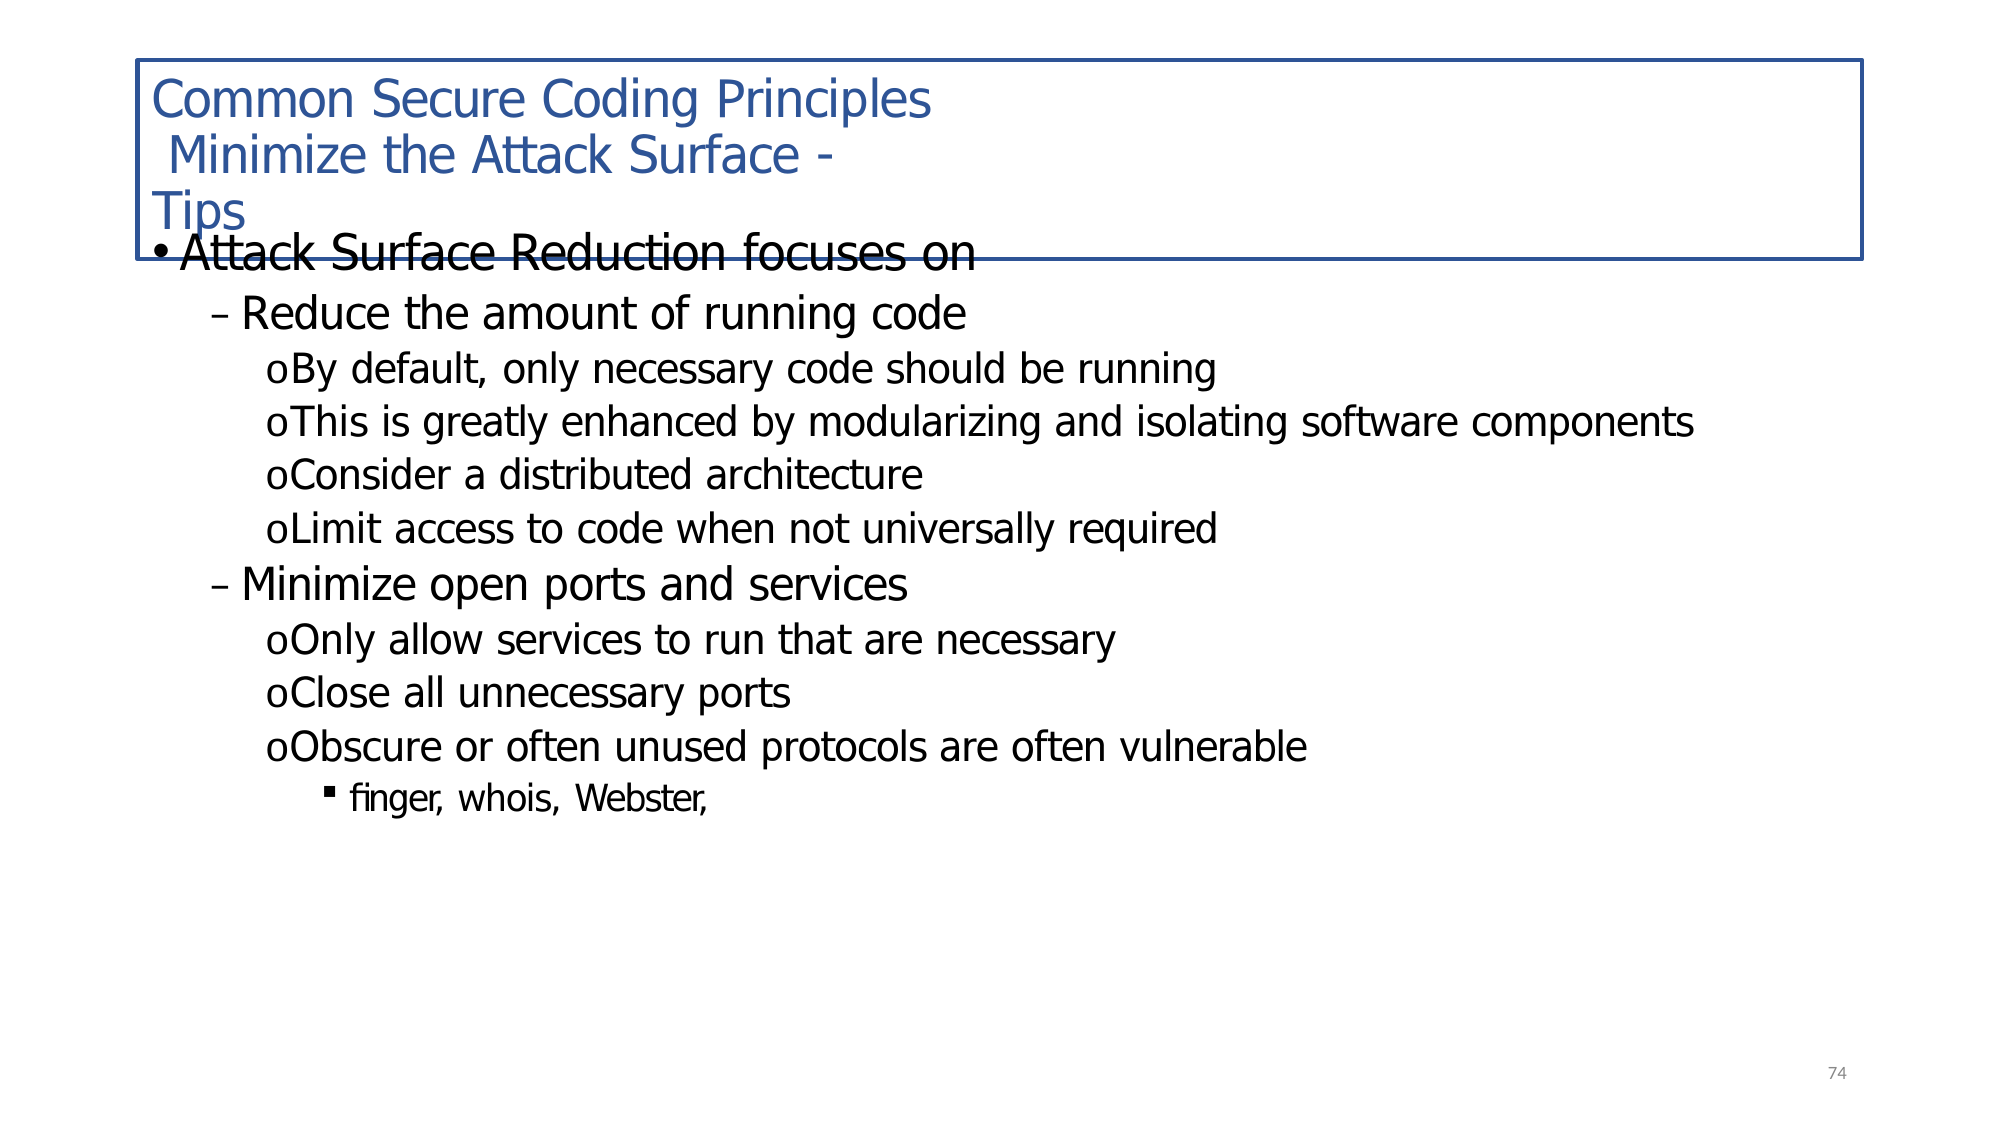

# Common Secure Coding Principles  Minimize the Attack Surface - Tips
Attack Surface Reduction focuses on
– Reduce the amount of running code
oBy default, only necessary code should be running
oThis is greatly enhanced by modularizing and isolating software components
oConsider a distributed architecture
oLimit access to code when not universally required
– Minimize open ports and services
oOnly allow services to run that are necessary
oClose all unnecessary ports
oObscure or often unused protocols are often vulnerable
finger, whois, Webster,
74